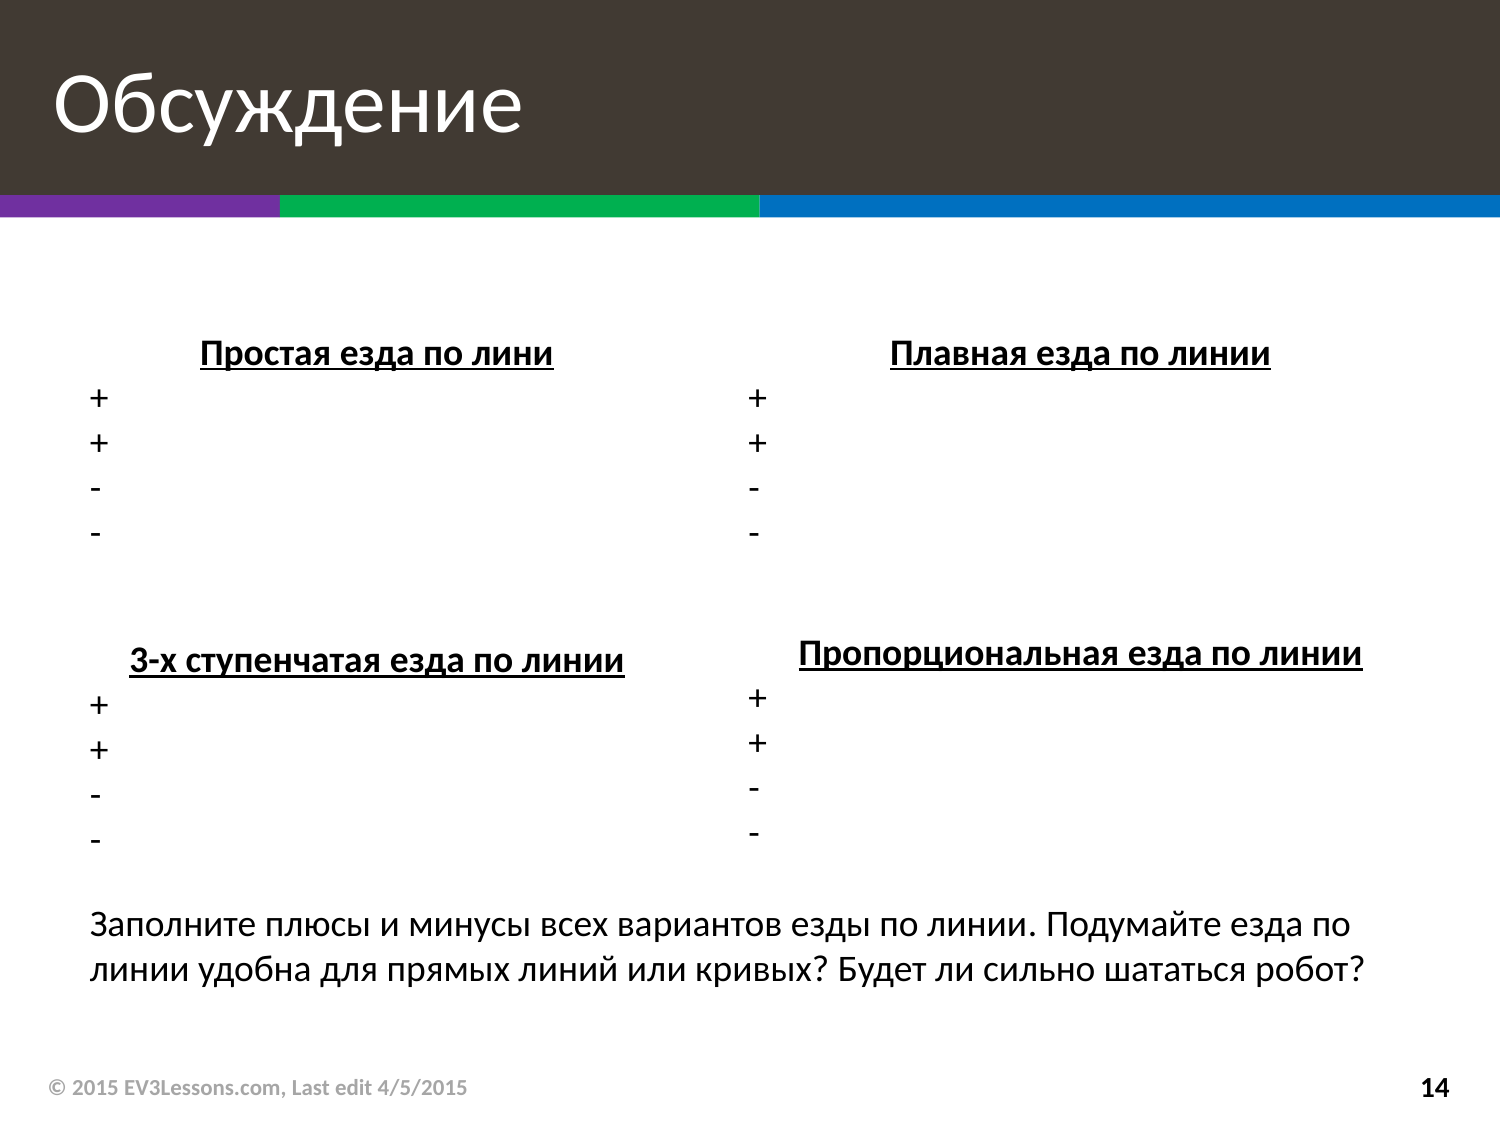

# Обсуждение
Простая езда по лини
+
+
-
-
Плавная езда по линии
+
+
-
-
Пропорциональная езда по линии
+
+
-
-
3-х ступенчатая езда по линии
+
+
-
-
Заполните плюсы и минусы всех вариантов езды по линии. Подумайте езда по линии удобна для прямых линий или кривых? Будет ли сильно шататься робот?
© 2015 EV3Lessons.com, Last edit 4/5/2015
14